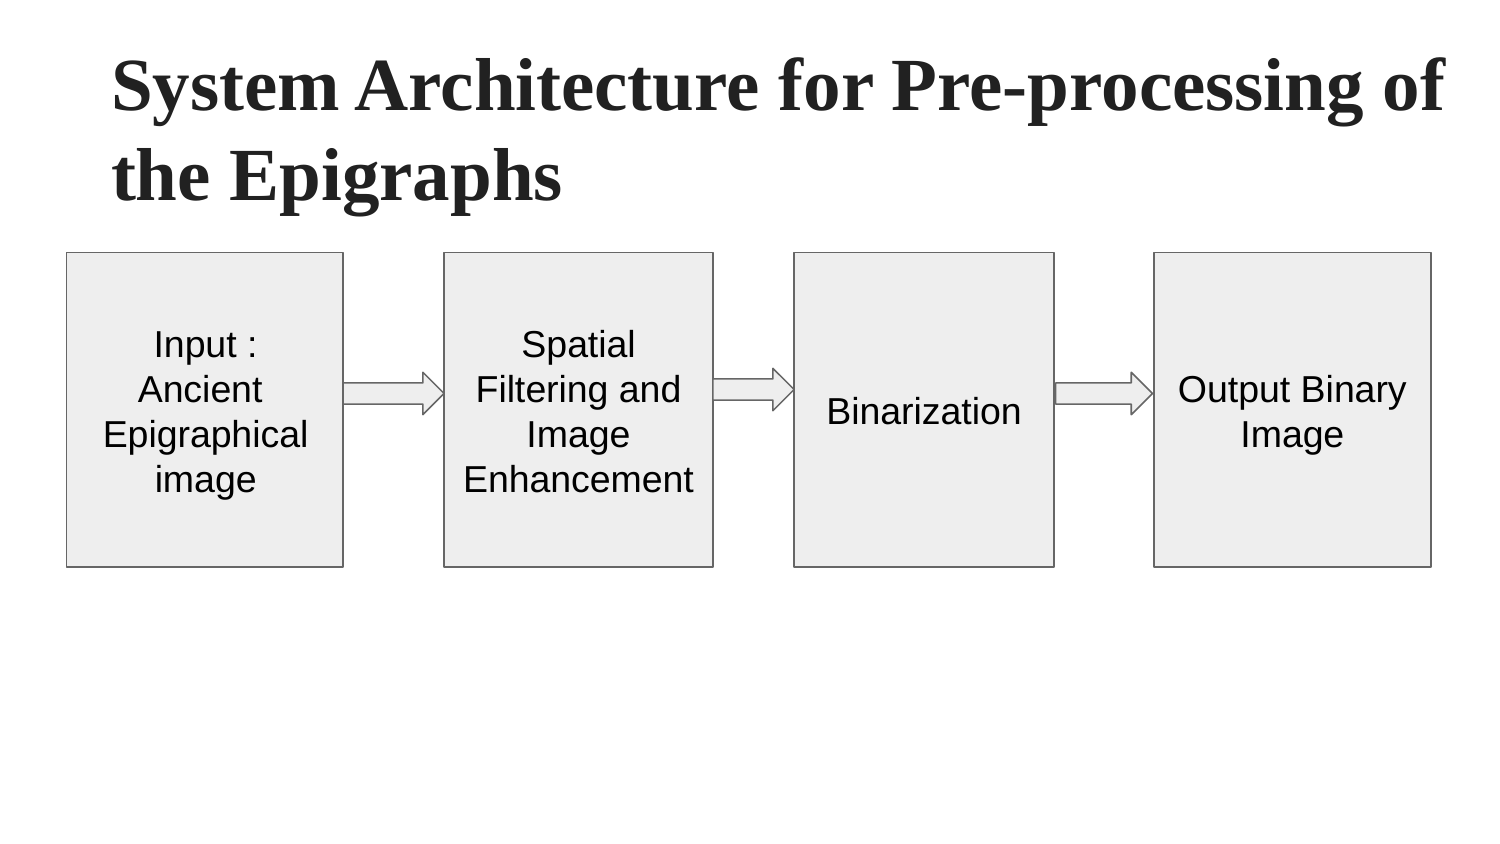

System Architecture for Pre-processing of the Epigraphs
Output Binary Image
Spatial Filtering and Image Enhancement

Input :
Ancient
Epigraphical
image

Binarization